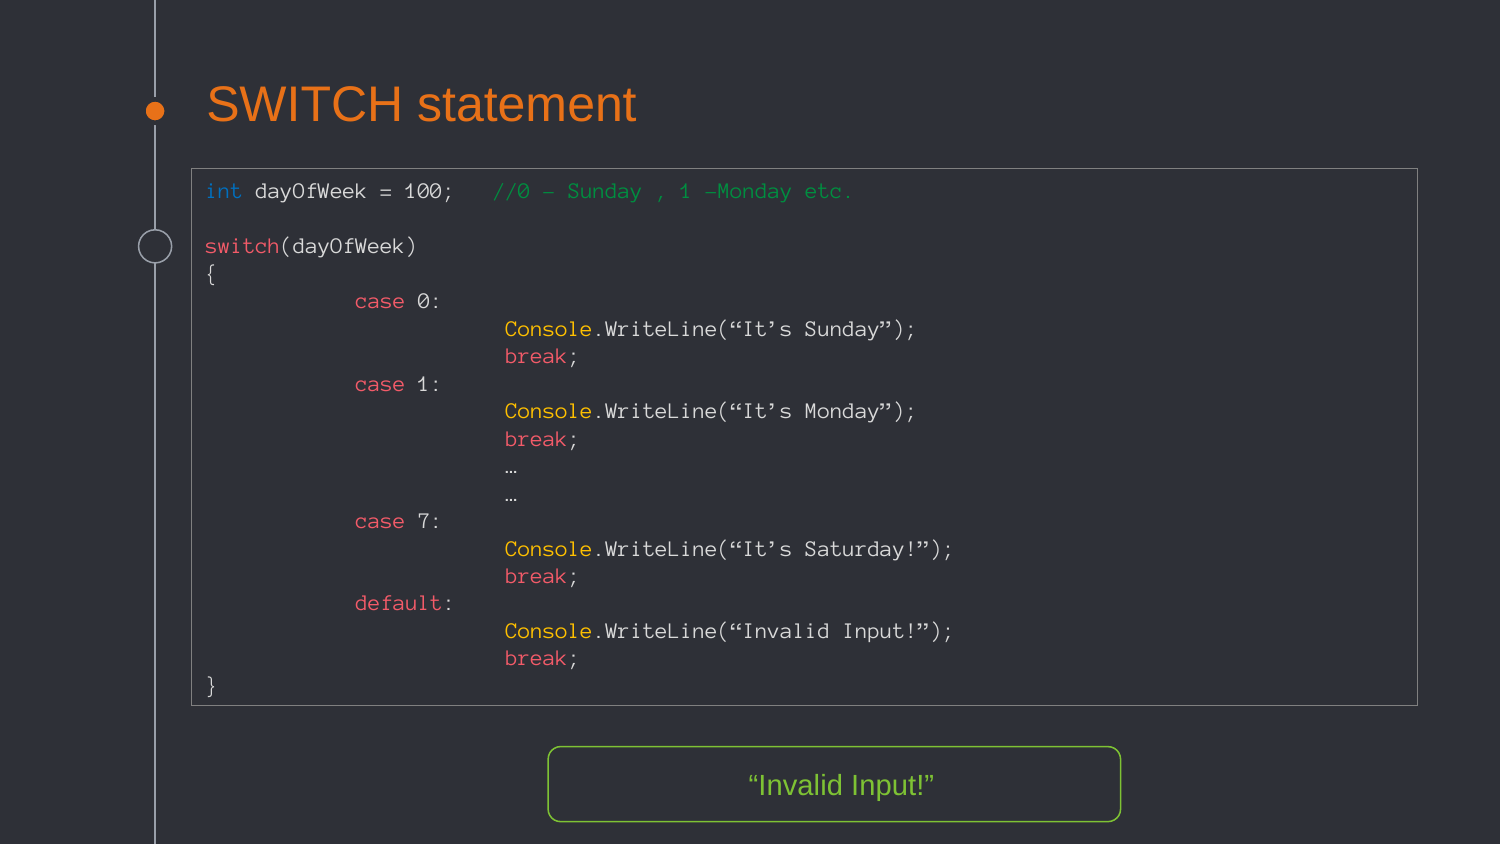

# SWITCH statement
int dayOfWeek = 100;   //0 – Sunday , 1 –Monday etc.

switch(dayOfWeek)
{
	case 0:
		Console.WriteLine(“It’s Sunday”);
		break;
	case 1:
		Console.WriteLine(“It’s Monday”);
		break;
		…
		…
	case 7:
		Console.WriteLine(“It’s Saturday!”);
		break;
	default:
		Console.WriteLine(“Invalid Input!”);
		break;
}

“Invalid Input!”